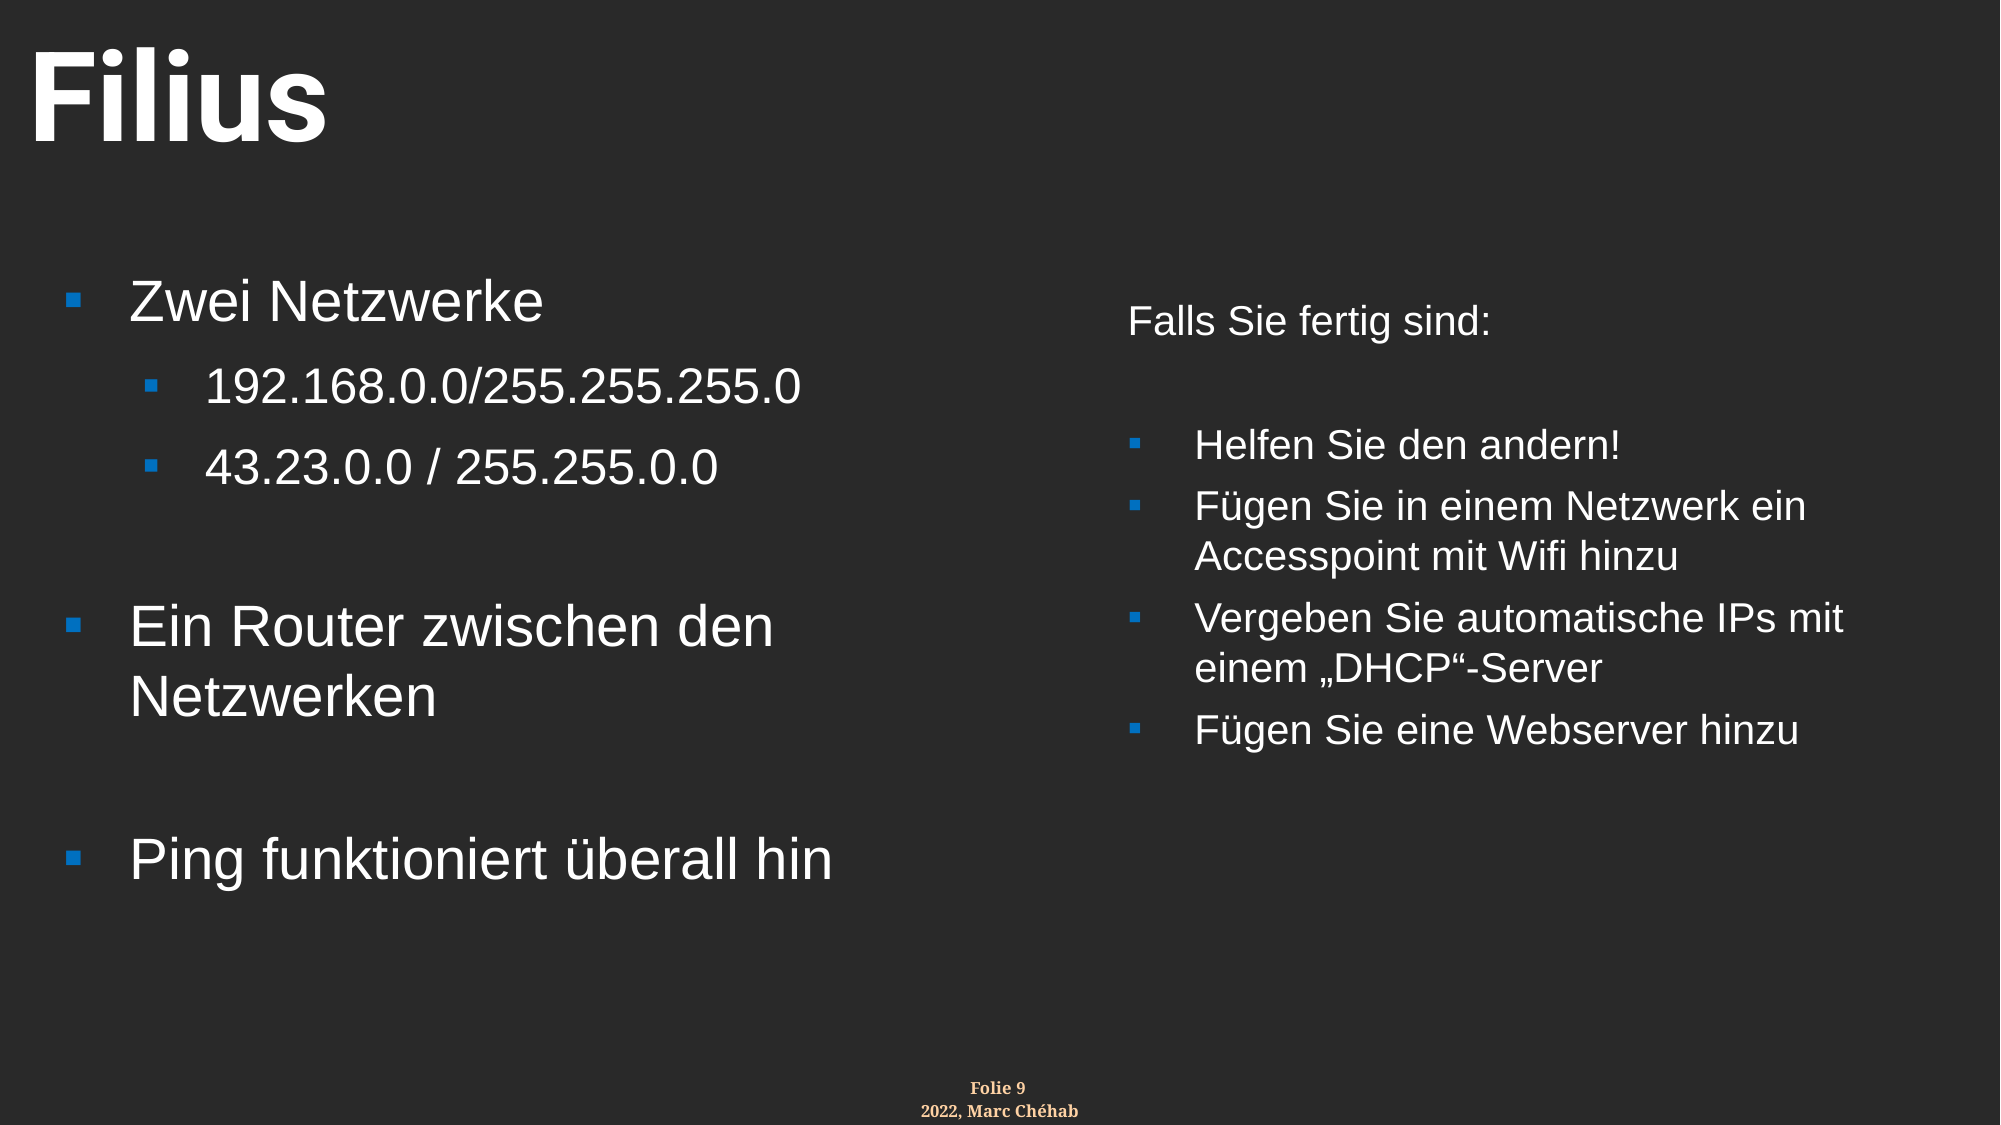

# Filius
Zwei Netzwerke
192.168.0.0/255.255.255.0
43.23.0.0 / 255.255.0.0

Ein Router zwischen den Netzwerken

Ping funktioniert überall hin
Falls Sie fertig sind:

Helfen Sie den andern!
Fügen Sie in einem Netzwerk ein Accesspoint mit Wifi hinzu
Vergeben Sie automatische IPs mit einem „DHCP“-Server
Fügen Sie eine Webserver hinzu